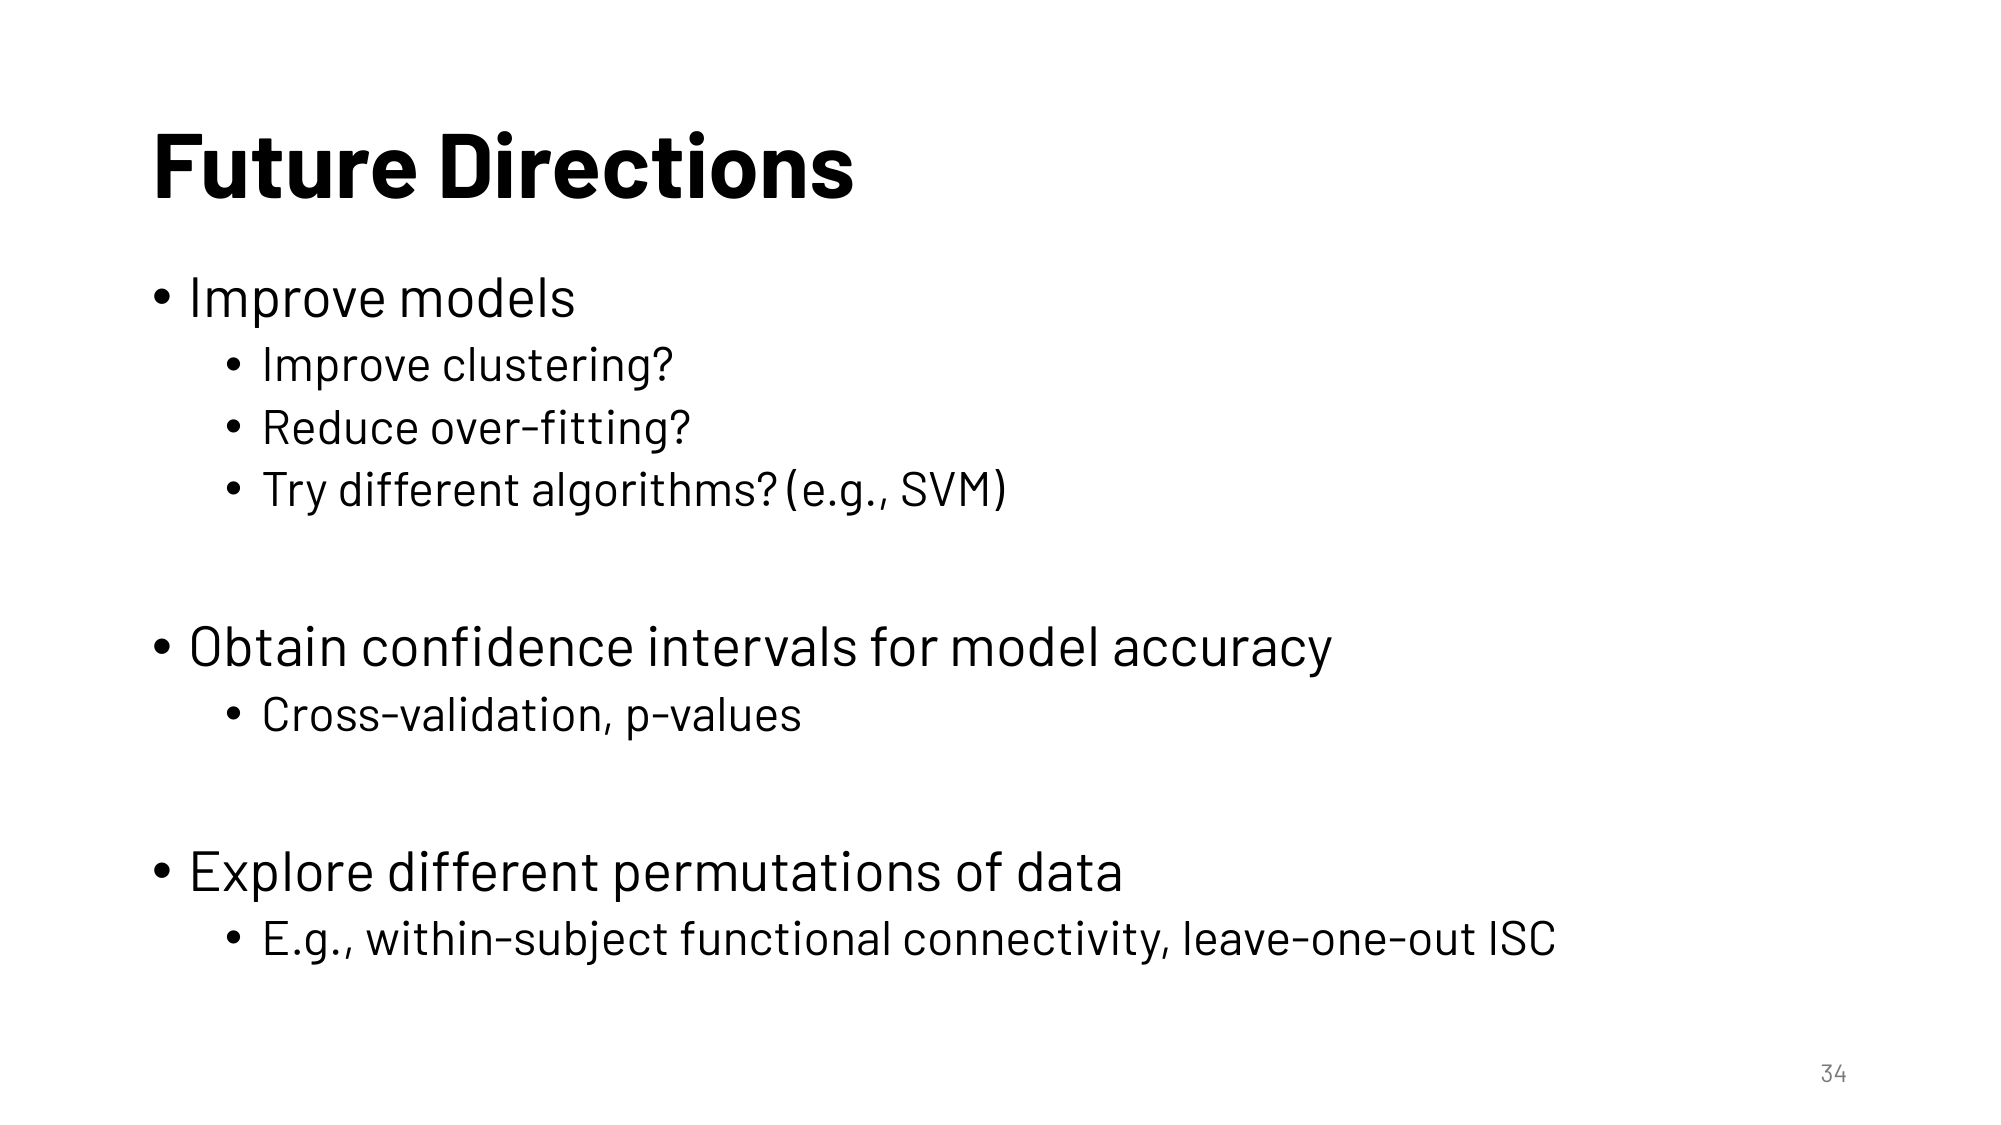

# Future Directions
Improve models
Improve clustering?
Reduce over-fitting?
Try different algorithms? (e.g., SVM)

Obtain confidence intervals for model accuracy
Cross-validation, p-values

Explore different permutations of data
E.g., within-subject functional connectivity, leave-one-out ISC

34